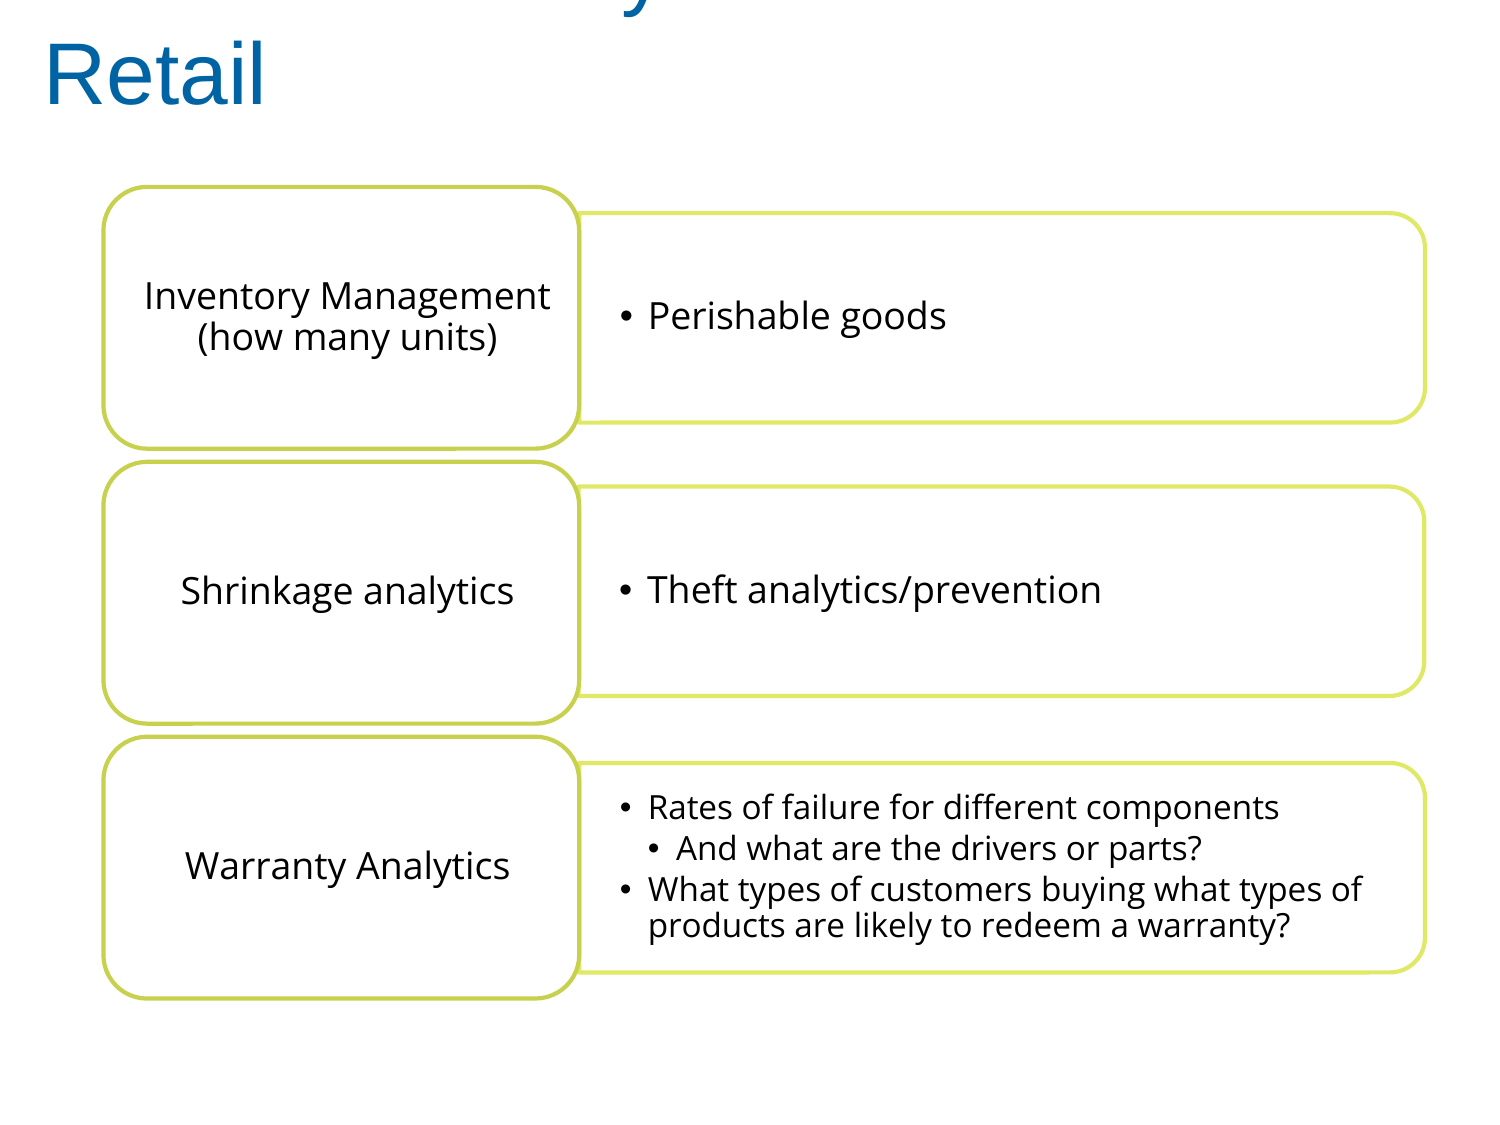

Predictive Analytics Use Case - Retail
Perishable goods
Inventory Management (how many units)
Theft analytics/prevention
Shrinkage analytics
Rates of failure for different components
And what are the drivers or parts?
What types of customers buying what types of products are likely to redeem a warranty?
Warranty Analytics